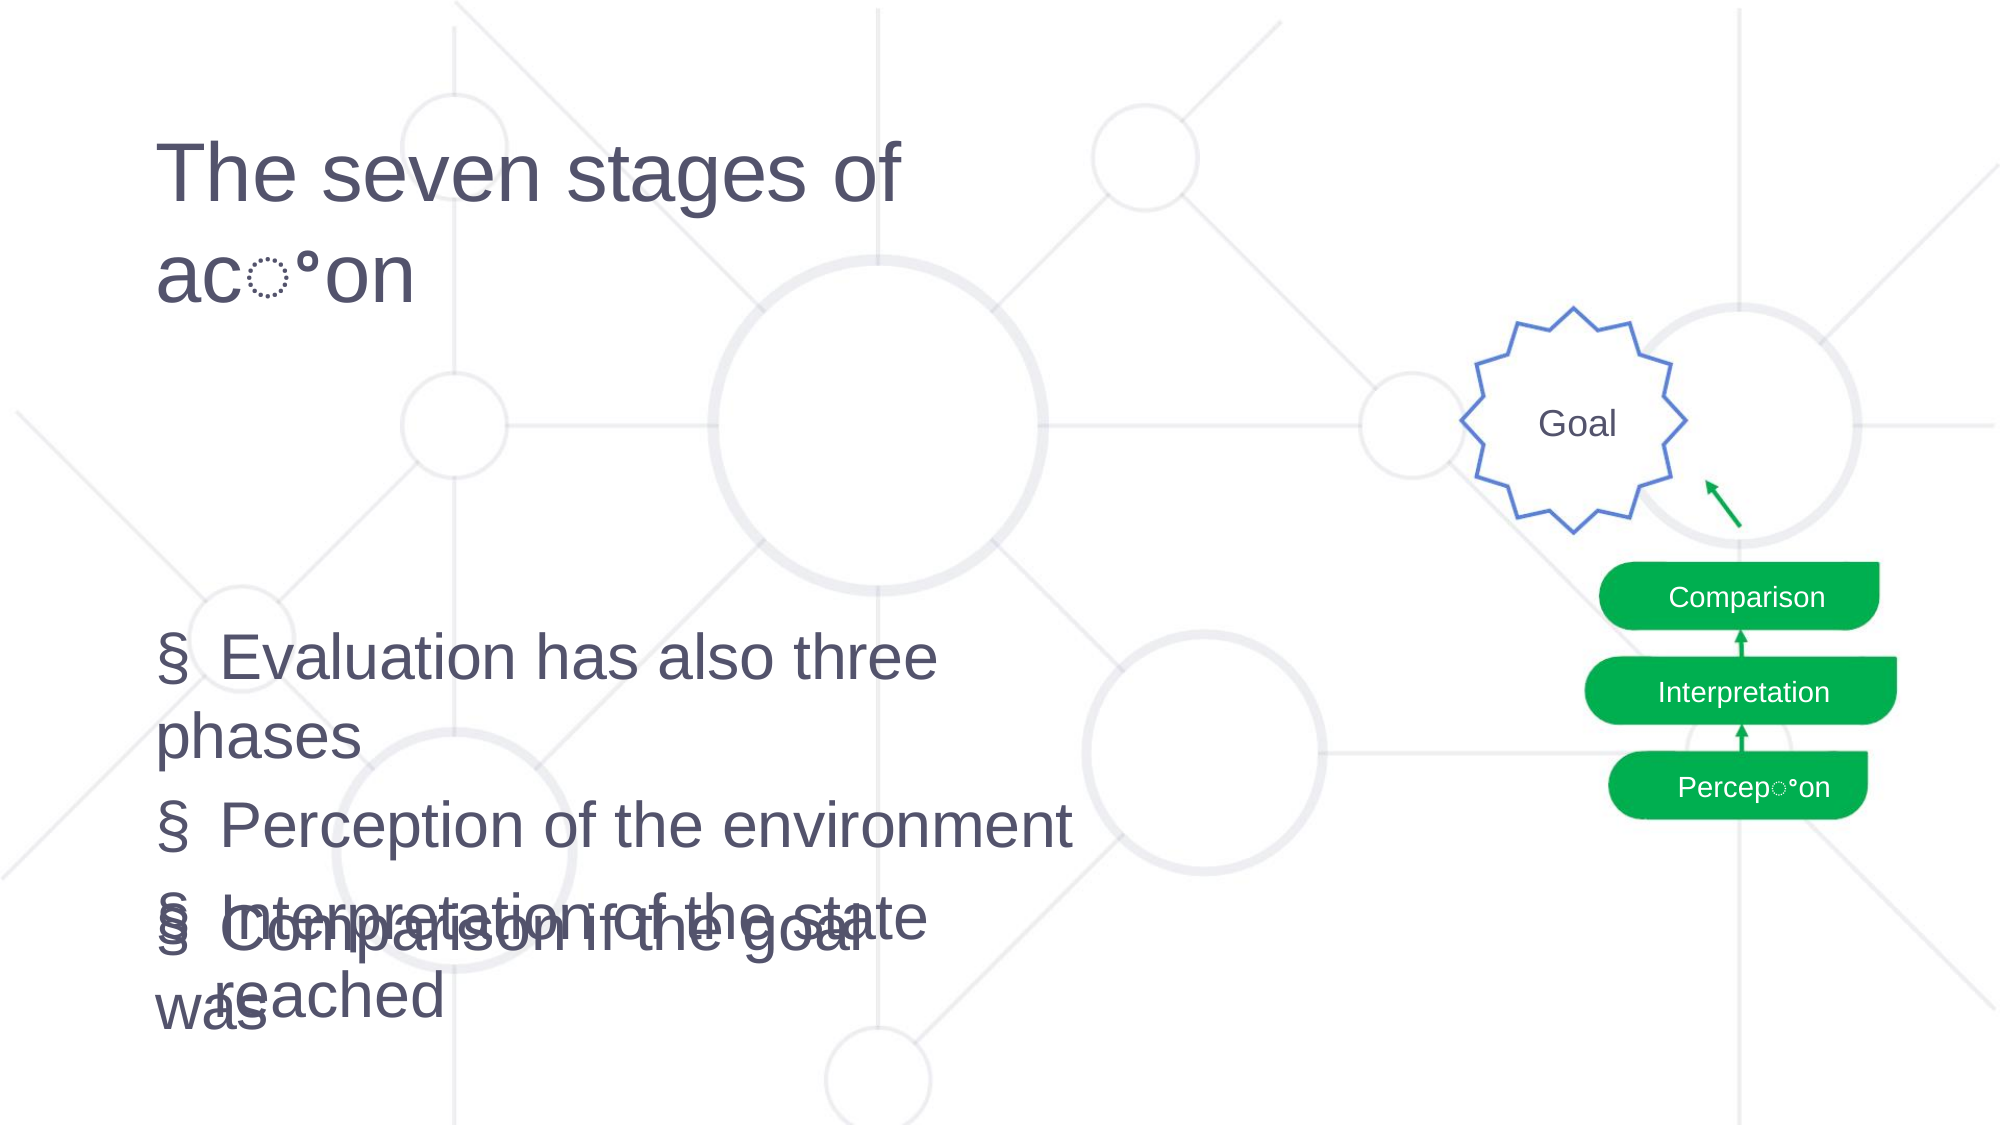

The seven stages of acꢀon
Goal
Comparison
Interpretation
Percepꢀon
§ Evaluation has also three phases
§ Perception of the environment
§ Interpretation of the state
§ Comparison if the goal was
reached